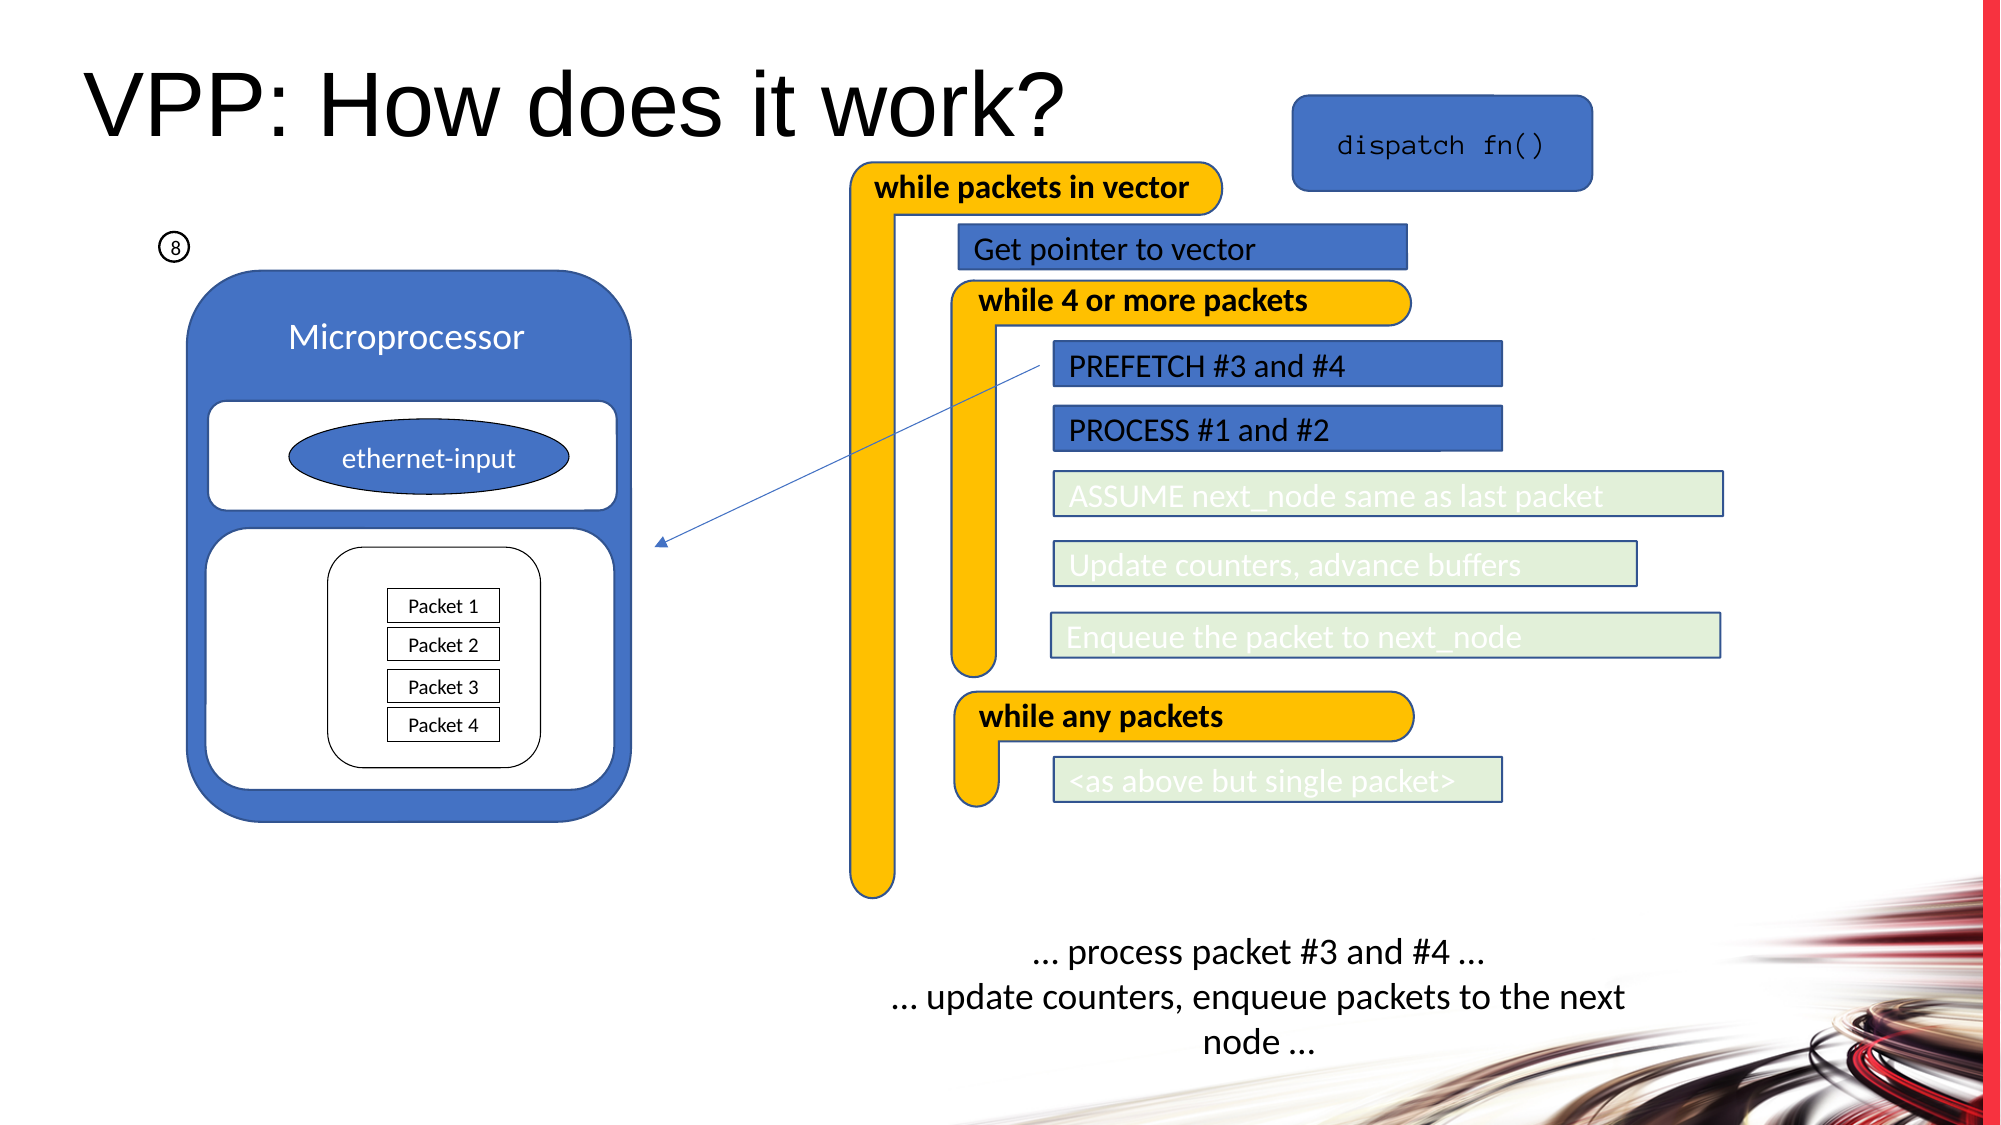

# VPP: How does it work?
dispatch fn()
while packets in vector

Get pointer to vector
8

while 4 or more packets

Microprocessor
PREFETCH #3 and #4

PROCESS #1 and #2
ethernet-input
ASSUME next_node same as last packet

Update counters, advance buffers

Packet 1
Enqueue the packet to next_node
Packet 2
Packet 3
while any packets

Packet 4
<as above but single packet>
… process packet #3 and #4 …
… update counters, enqueue packets to the next node …